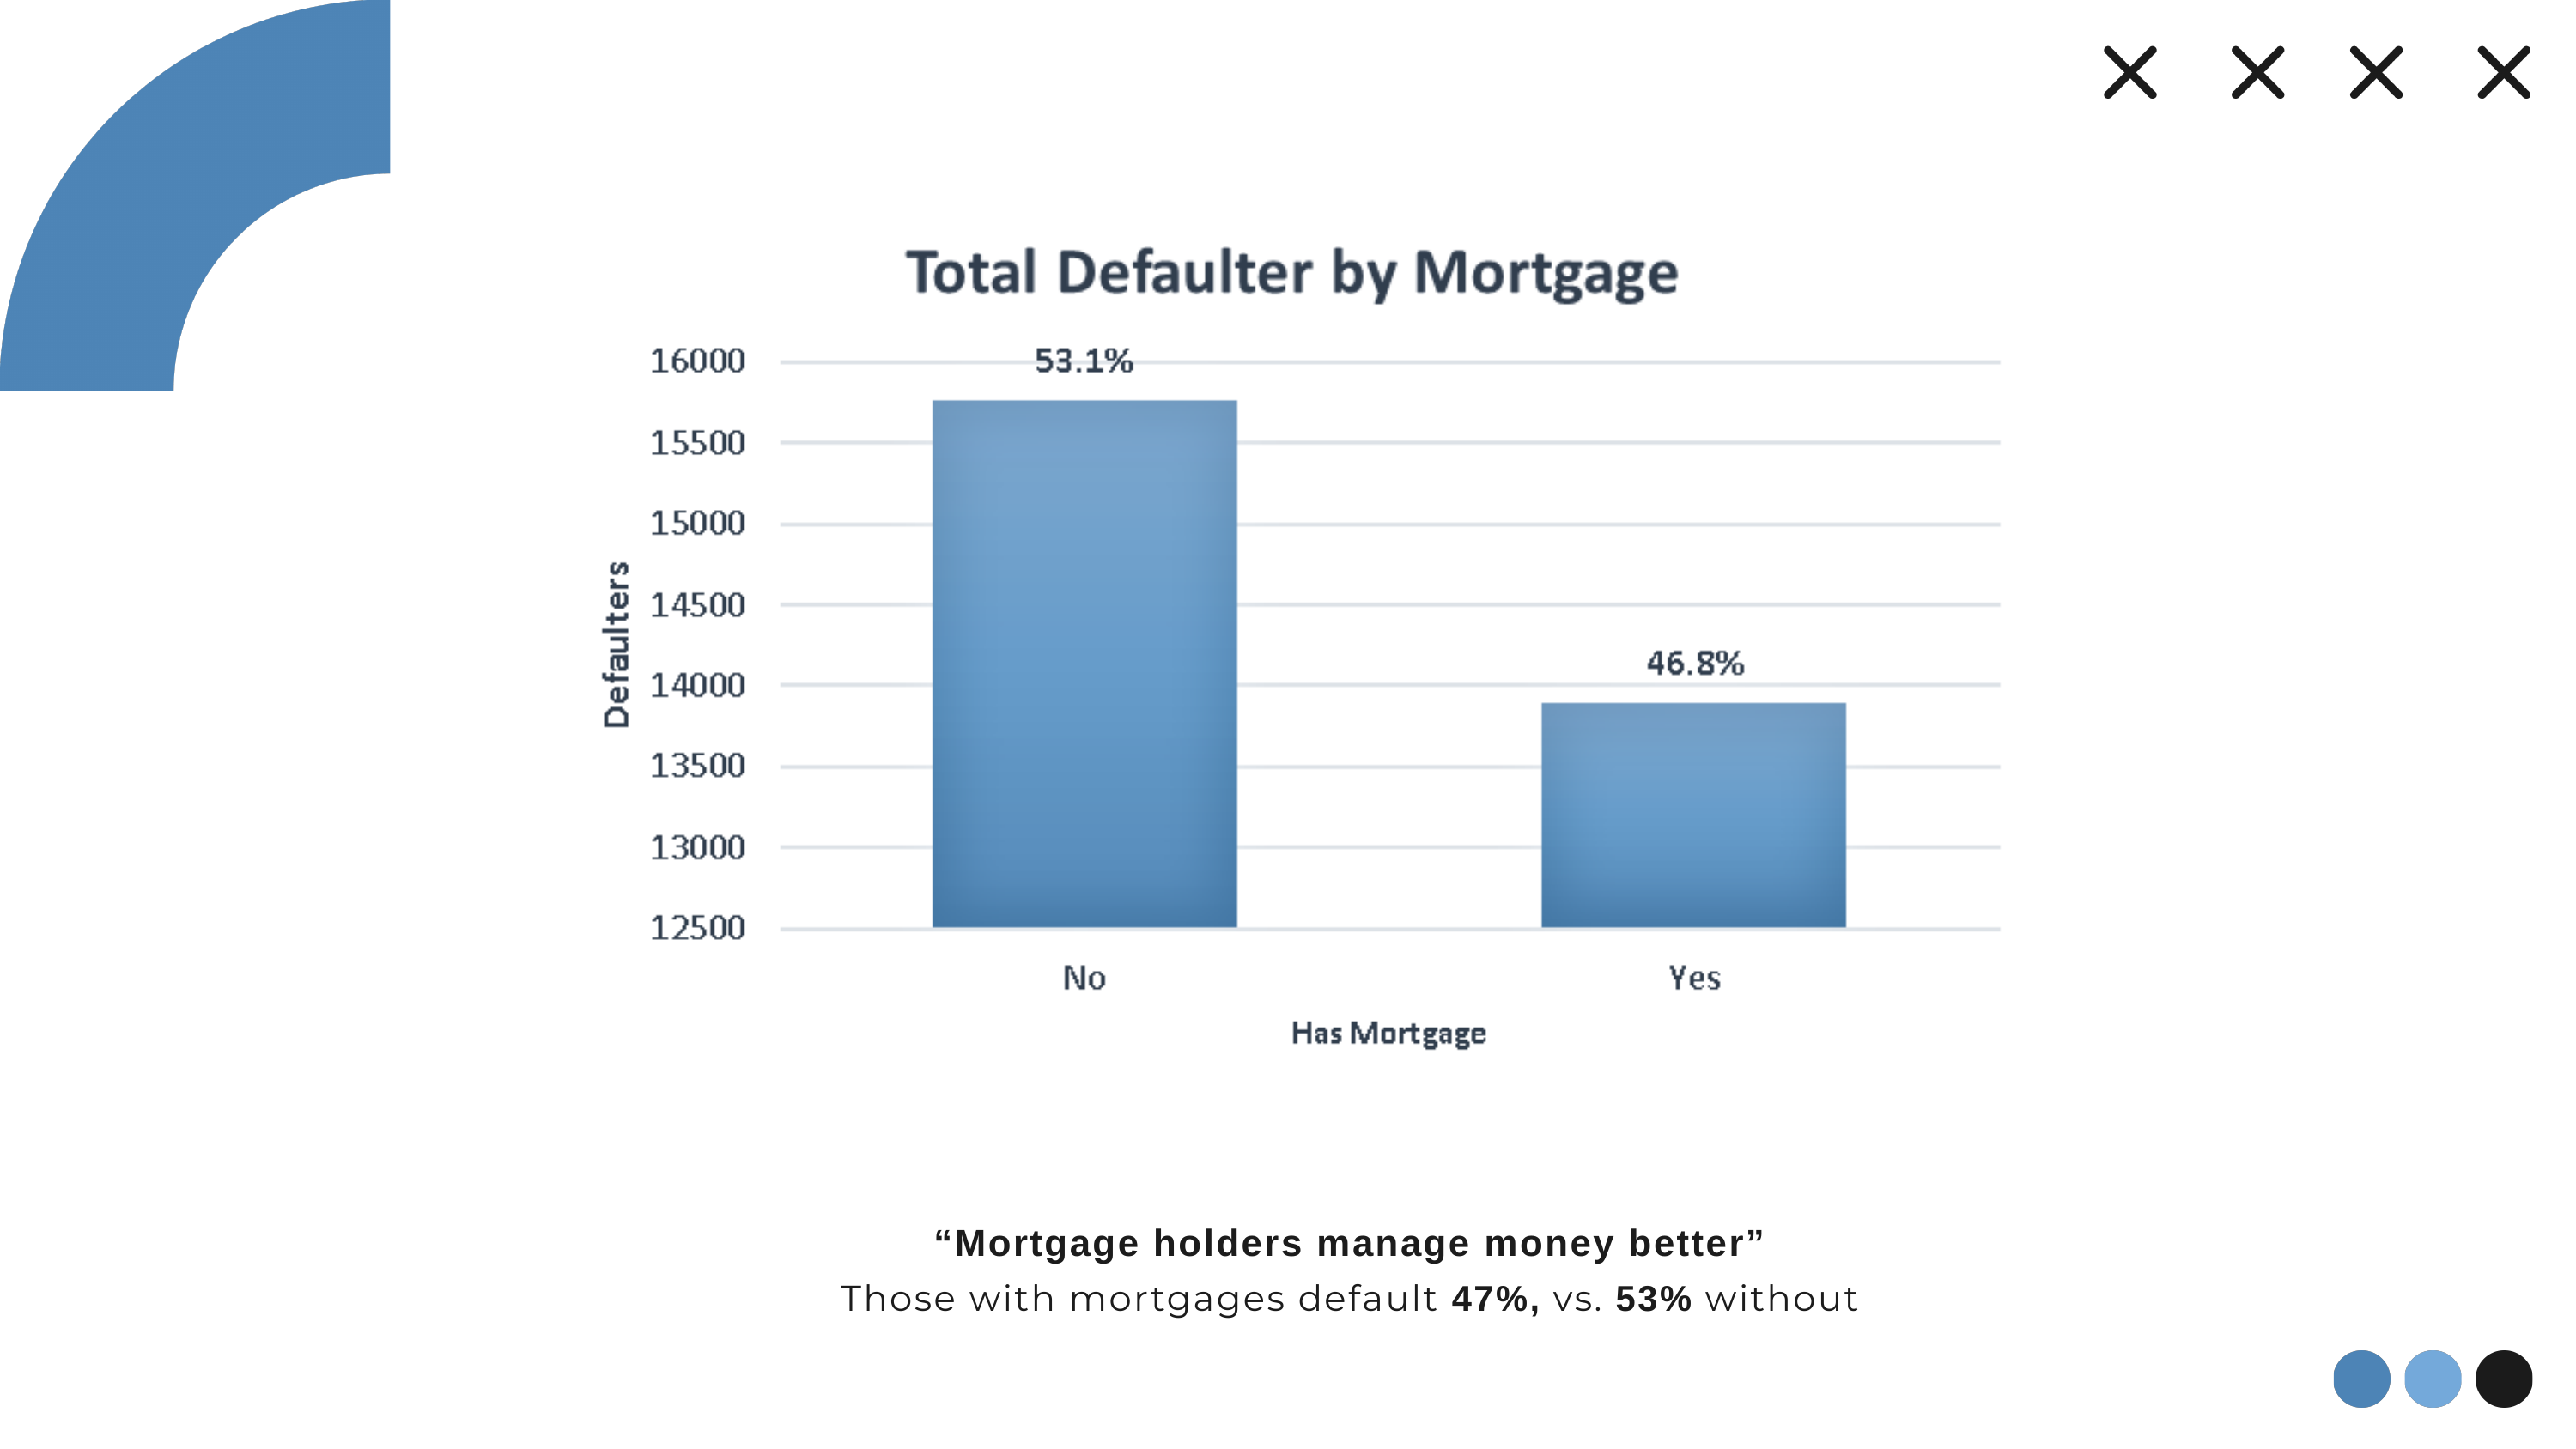

“Mortgage holders manage money better”
Those with mortgages default 47%, vs. 53% without